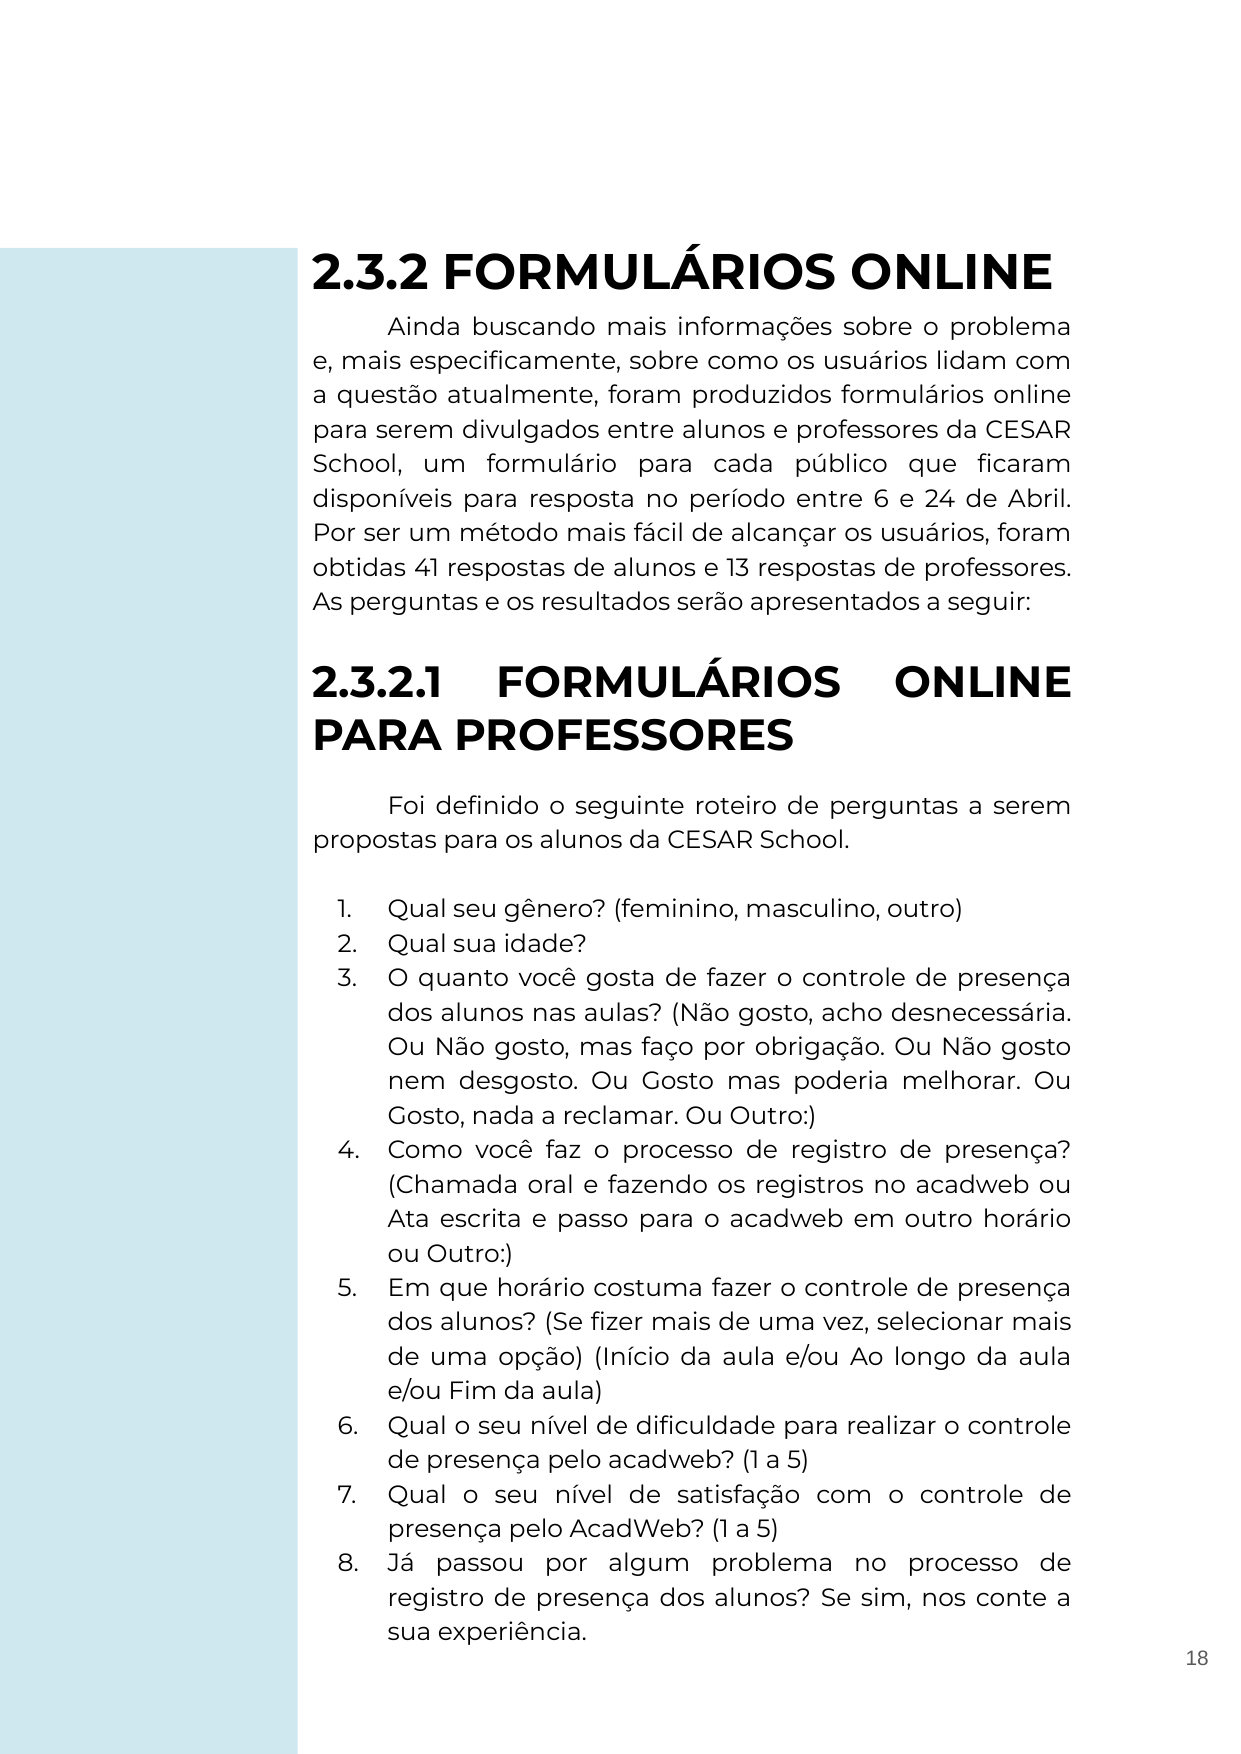

2.3.2 FORMULÁRIOS ONLINE

Ainda buscando mais informações sobre o problema e, mais especificamente, sobre como os usuários lidam com a questão atualmente, foram produzidos formulários online para serem divulgados entre alunos e professores da CESAR School, um formulário para cada público que ficaram disponíveis para resposta no período entre 6 e 24 de Abril. Por ser um método mais fácil de alcançar os usuários, foram obtidas 41 respostas de alunos e 13 respostas de professores. As perguntas e os resultados serão apresentados a seguir:

2.3.2.1 FORMULÁRIOS ONLINE PARA PROFESSORES
Foi definido o seguinte roteiro de perguntas a serem propostas para os alunos da CESAR School.

Qual seu gênero? (feminino, masculino, outro)
Qual sua idade?
O quanto você gosta de fazer o controle de presença dos alunos nas aulas? (Não gosto, acho desnecessária. Ou Não gosto, mas faço por obrigação. Ou Não gosto nem desgosto. Ou Gosto mas poderia melhorar. Ou Gosto, nada a reclamar. Ou Outro:)
Como você faz o processo de registro de presença? (Chamada oral e fazendo os registros no acadweb ou Ata escrita e passo para o acadweb em outro horário ou Outro:)
Em que horário costuma fazer o controle de presença dos alunos? (Se fizer mais de uma vez, selecionar mais de uma opção) (Início da aula e/ou Ao longo da aula e/ou Fim da aula)
Qual o seu nível de dificuldade para realizar o controle de presença pelo acadweb? (1 a 5)
Qual o seu nível de satisfação com o controle de presença pelo AcadWeb? (1 a 5)
Já passou por algum problema no processo de registro de presença dos alunos? Se sim, nos conte a sua experiência.

18